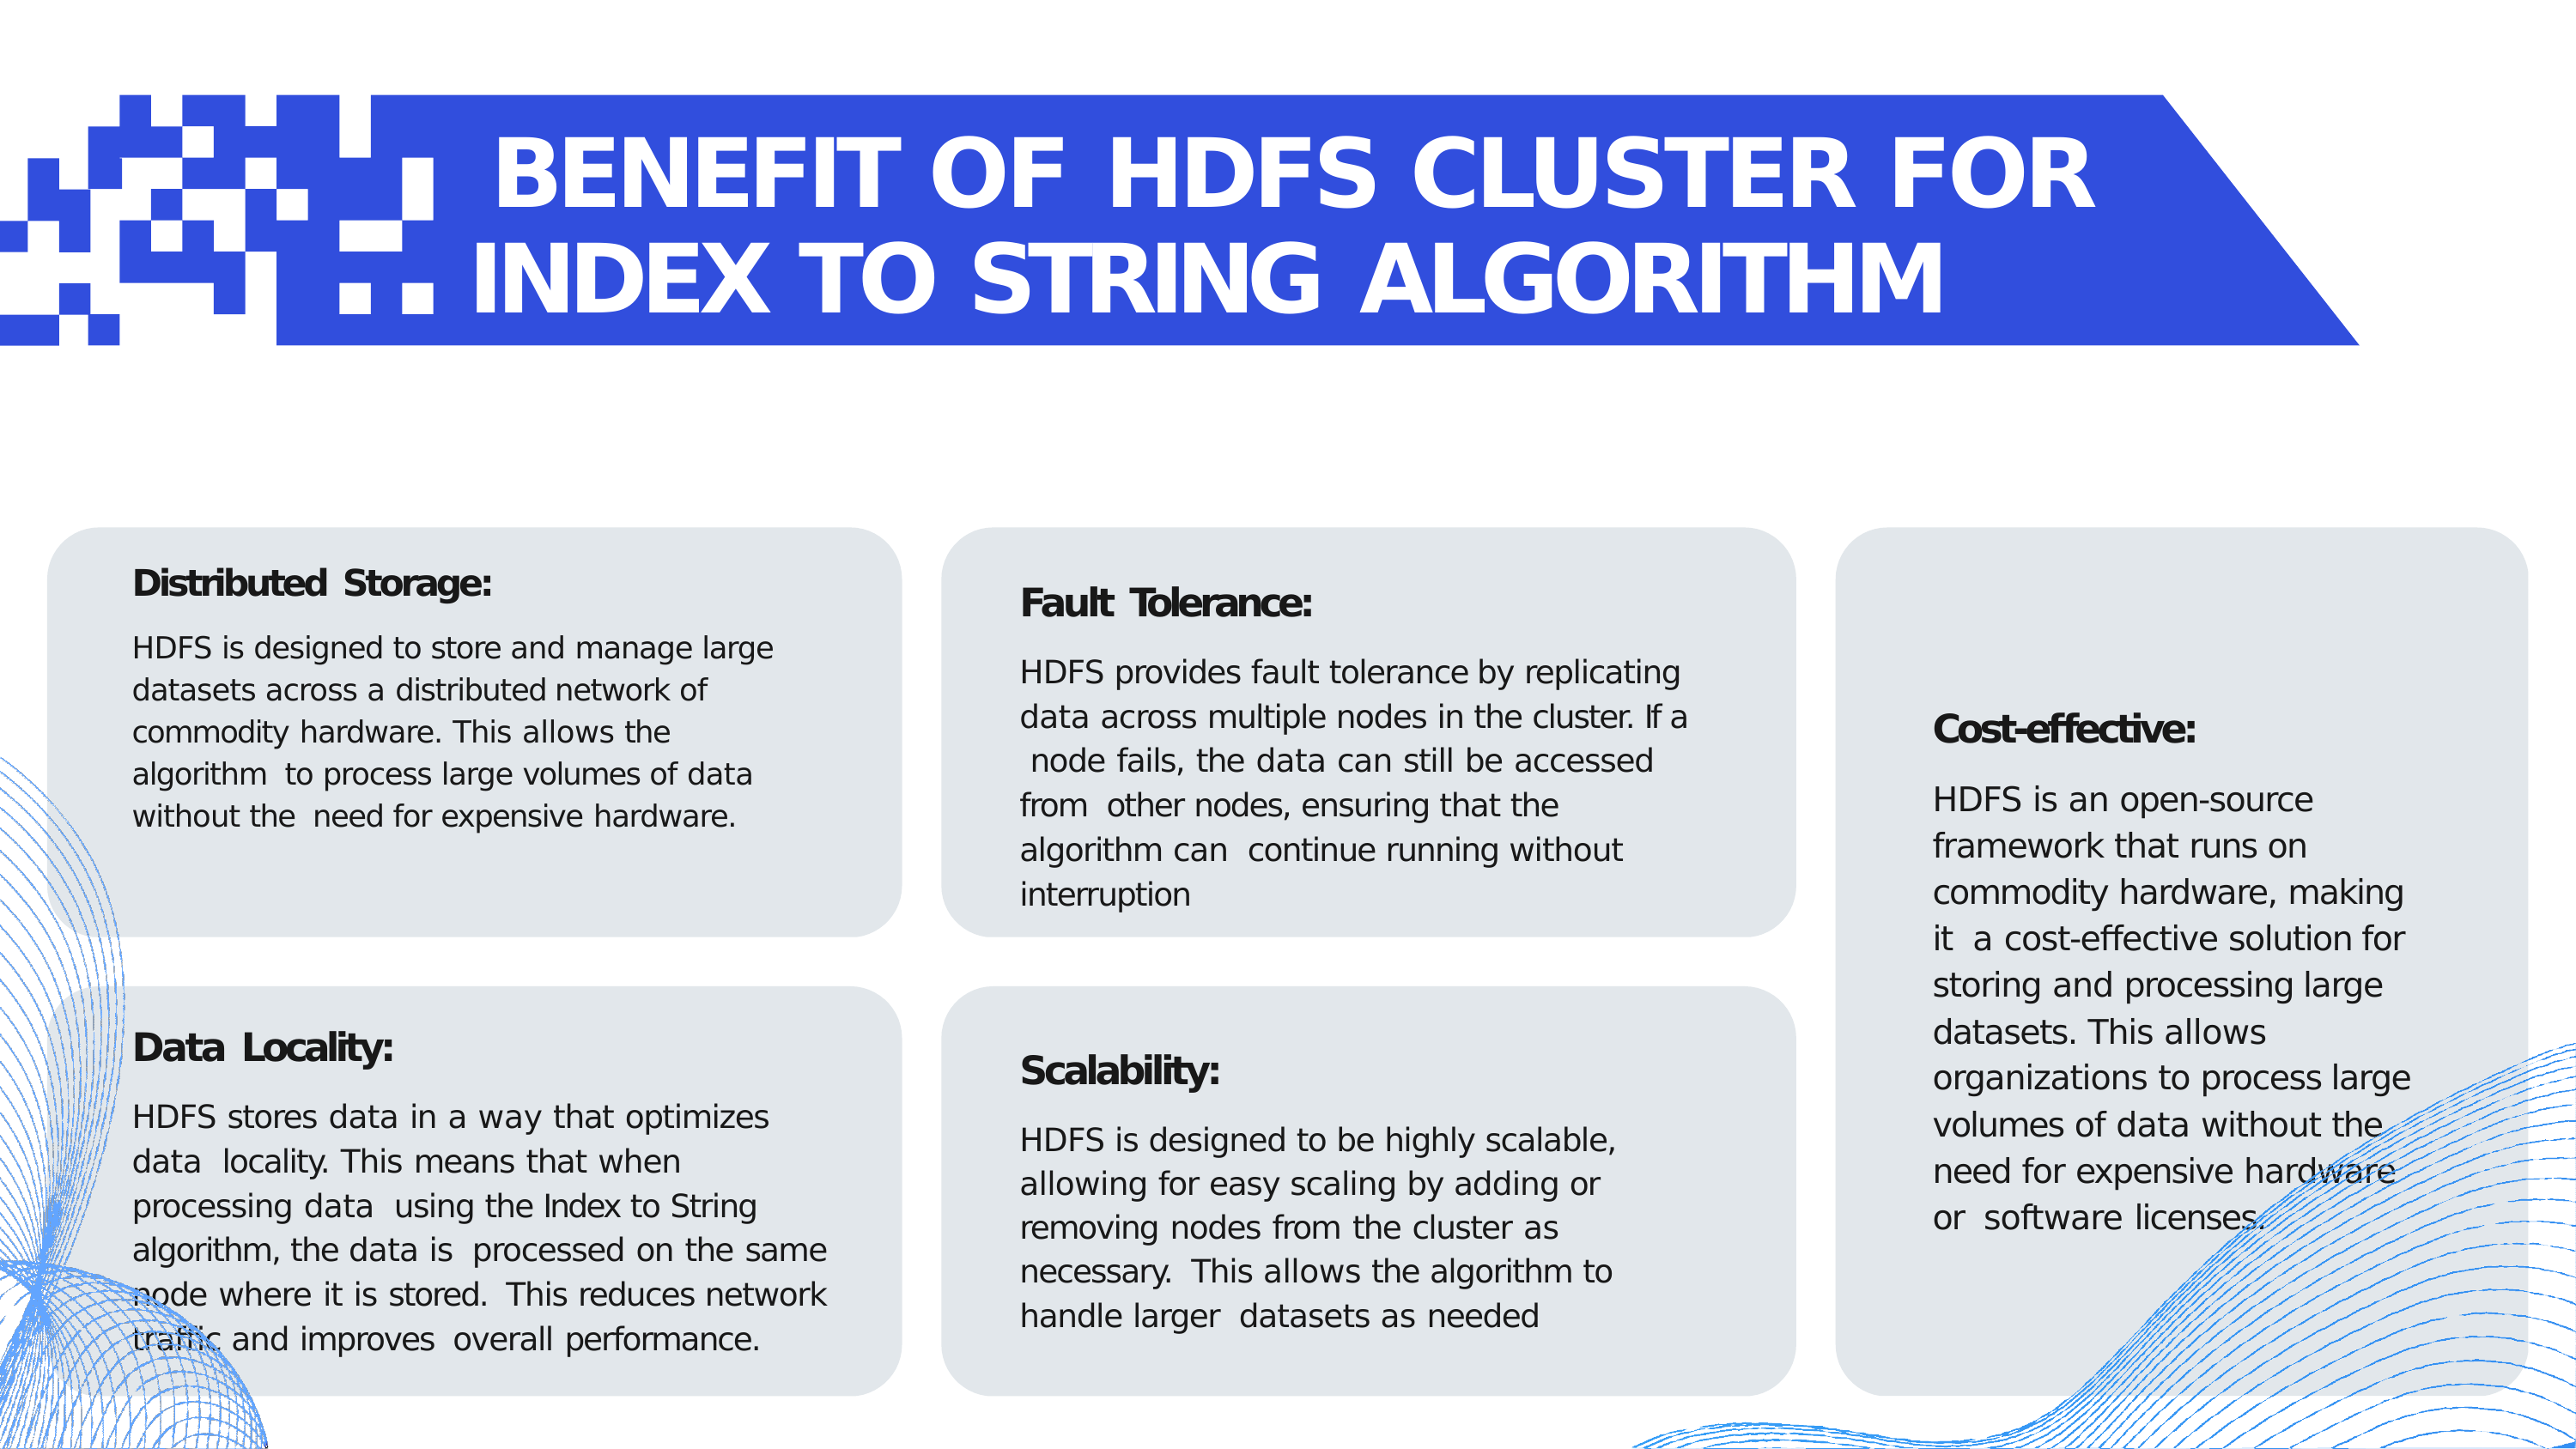

# BENEFIT OF HDFS CLUSTER FOR  INDEX TO STRING ALGORITHM

Distributed Storage:
HDFS is designed to store and manage large  datasets across a distributed network of  commodity hardware. This allows the algorithm  to process large volumes of data without the  need for expensive hardware.
Fault Tolerance:
HDFS provides fault tolerance by replicating  data across multiple nodes in the cluster. If a  node fails, the data can still be accessed from  other nodes, ensuring that the algorithm can  continue running without interruption
Cost-effective:
HDFS is an open-source  framework that runs on  commodity hardware, making it  a cost-effective solution for  storing and processing large  datasets. This allows  organizations to process large  volumes of data without the  need for expensive hardware or  software licenses.

Data Locality:
HDFS stores data in a way that optimizes data  locality. This means that when processing data  using the Index to String algorithm, the data is  processed on the same node where it is stored.  This reduces network traffic and improves  overall performance.
Scalability:
HDFS is designed to be highly scalable,  allowing for easy scaling by adding or  removing nodes from the cluster as necessary.  This allows the algorithm to handle larger  datasets as needed